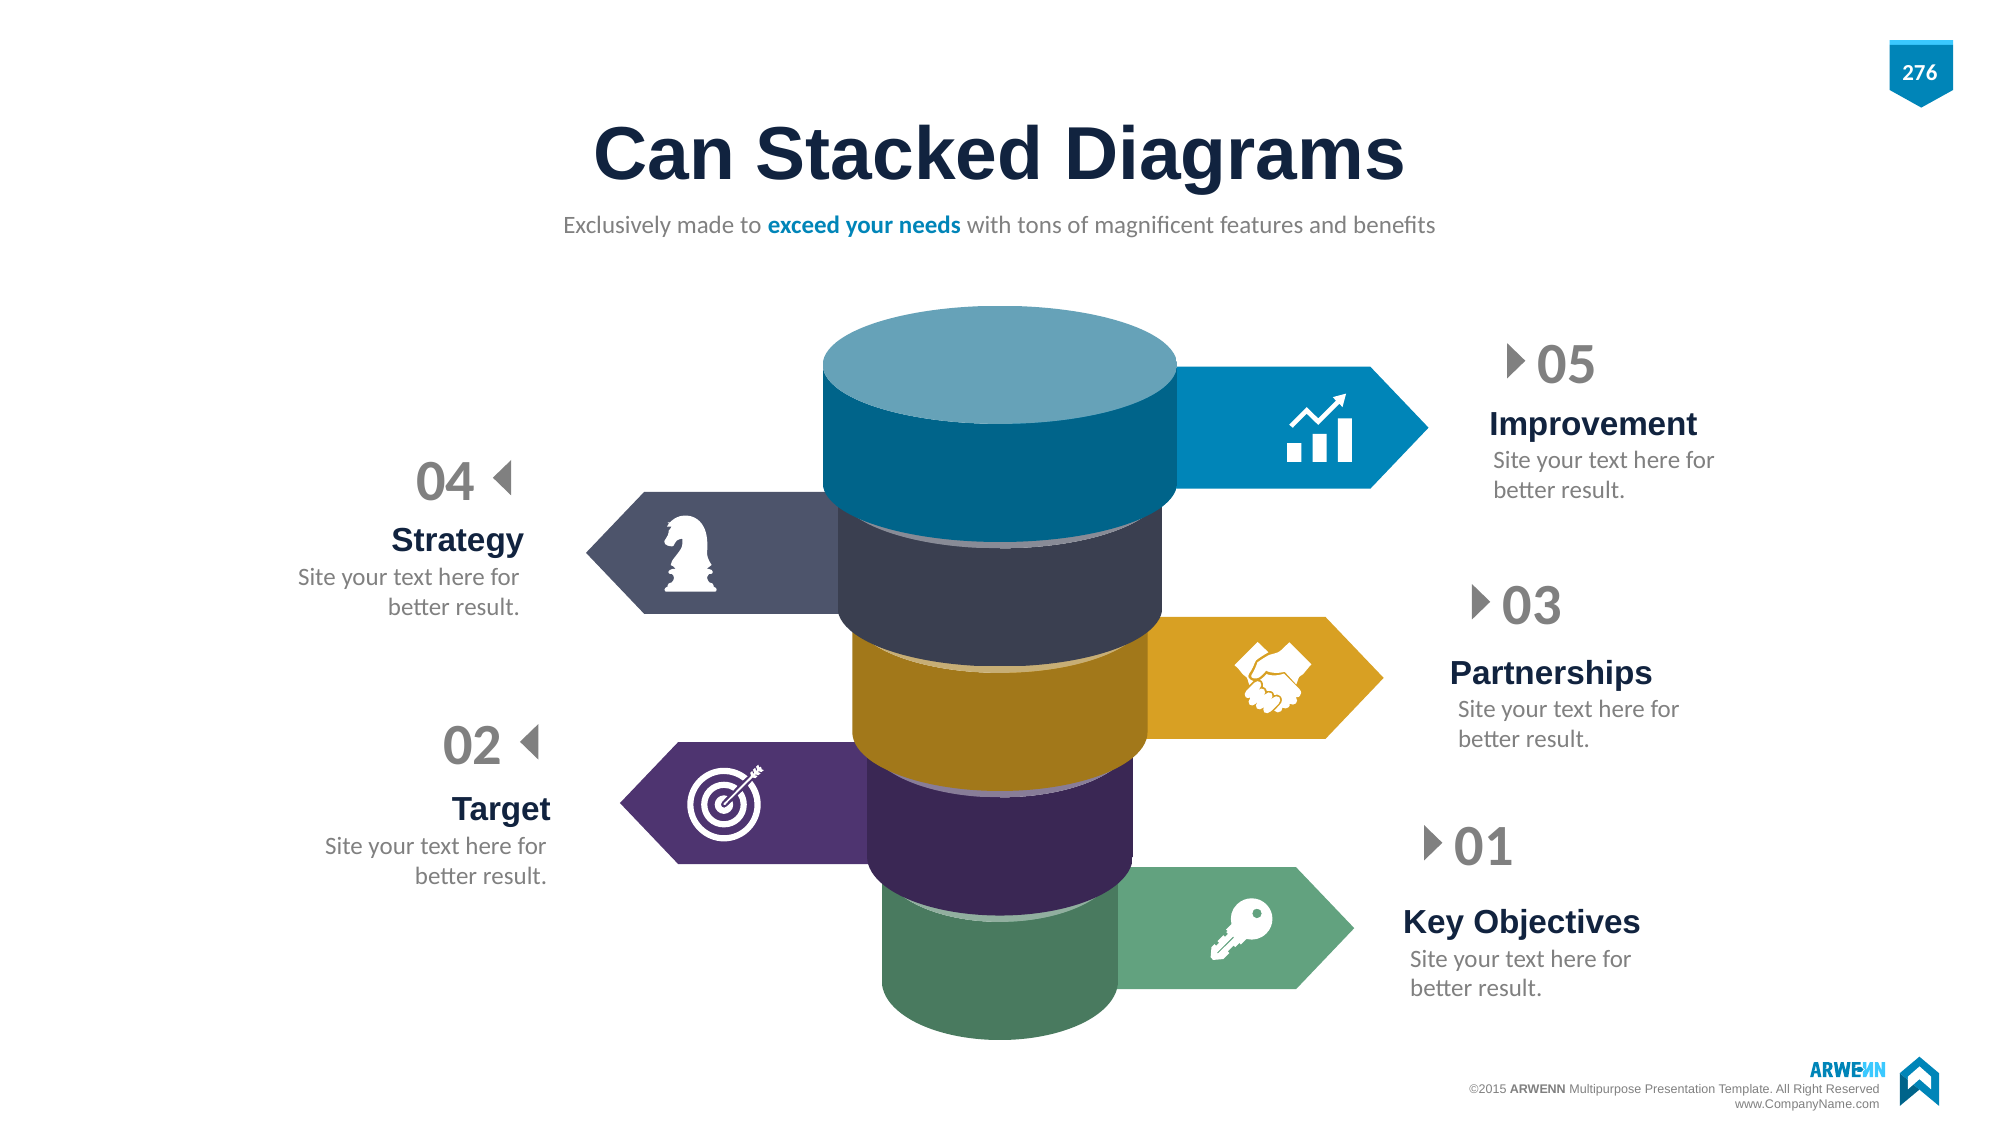

# Can Stacked Diagrams
Exclusively made to exceed your needs with tons of magnificent features and benefits

05

Improvement
Site your text here for better result.

04

Strategy
Site your text here for better result.

03

Partnerships
Site your text here for better result.

02

Target
Site your text here for better result.
01

Key Objectives
Site your text here for better result.